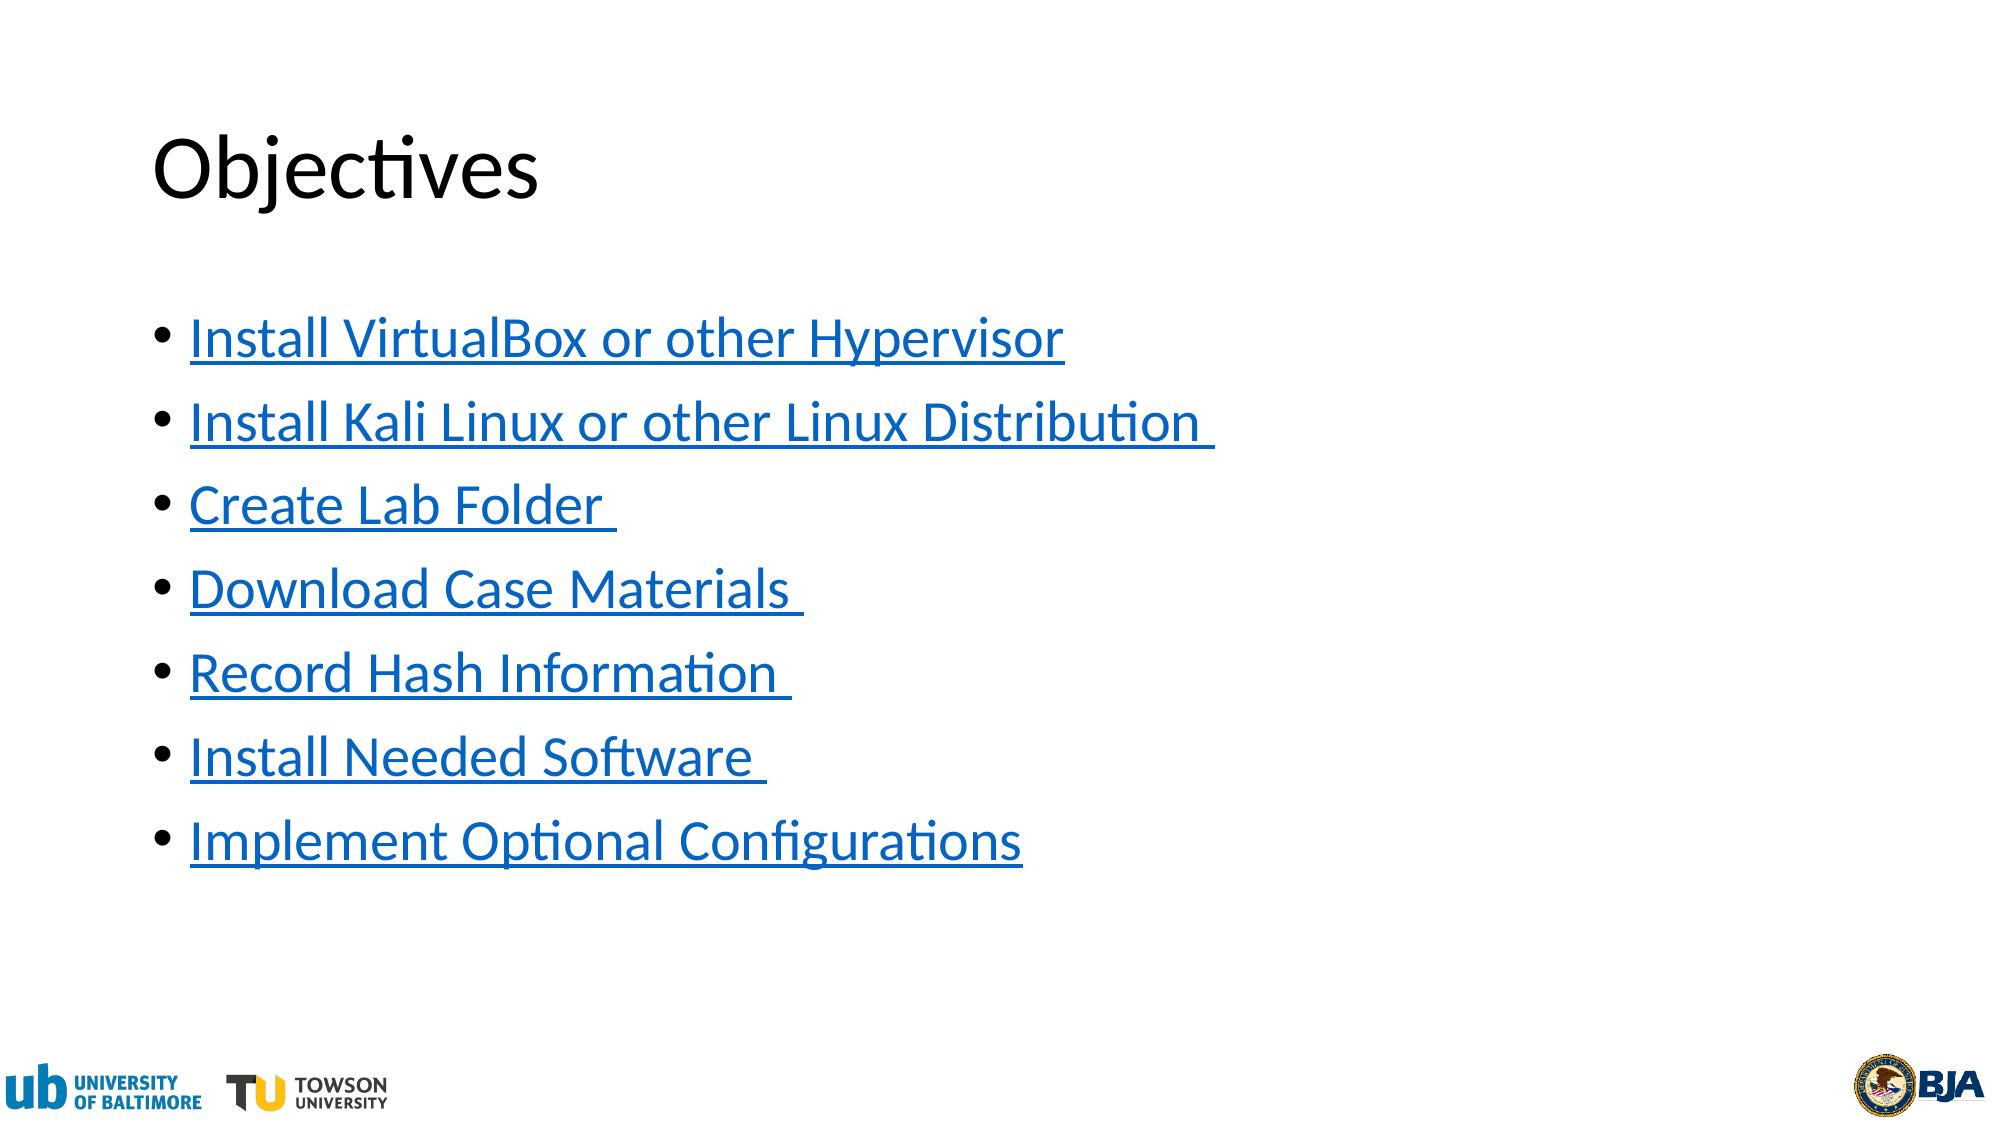

# Objectives
Install VirtualBox or other Hypervisor
Install Kali Linux or other Linux Distribution
Create Lab Folder
Download Case Materials
Record Hash Information
Install Needed Software
Implement Optional Configurations